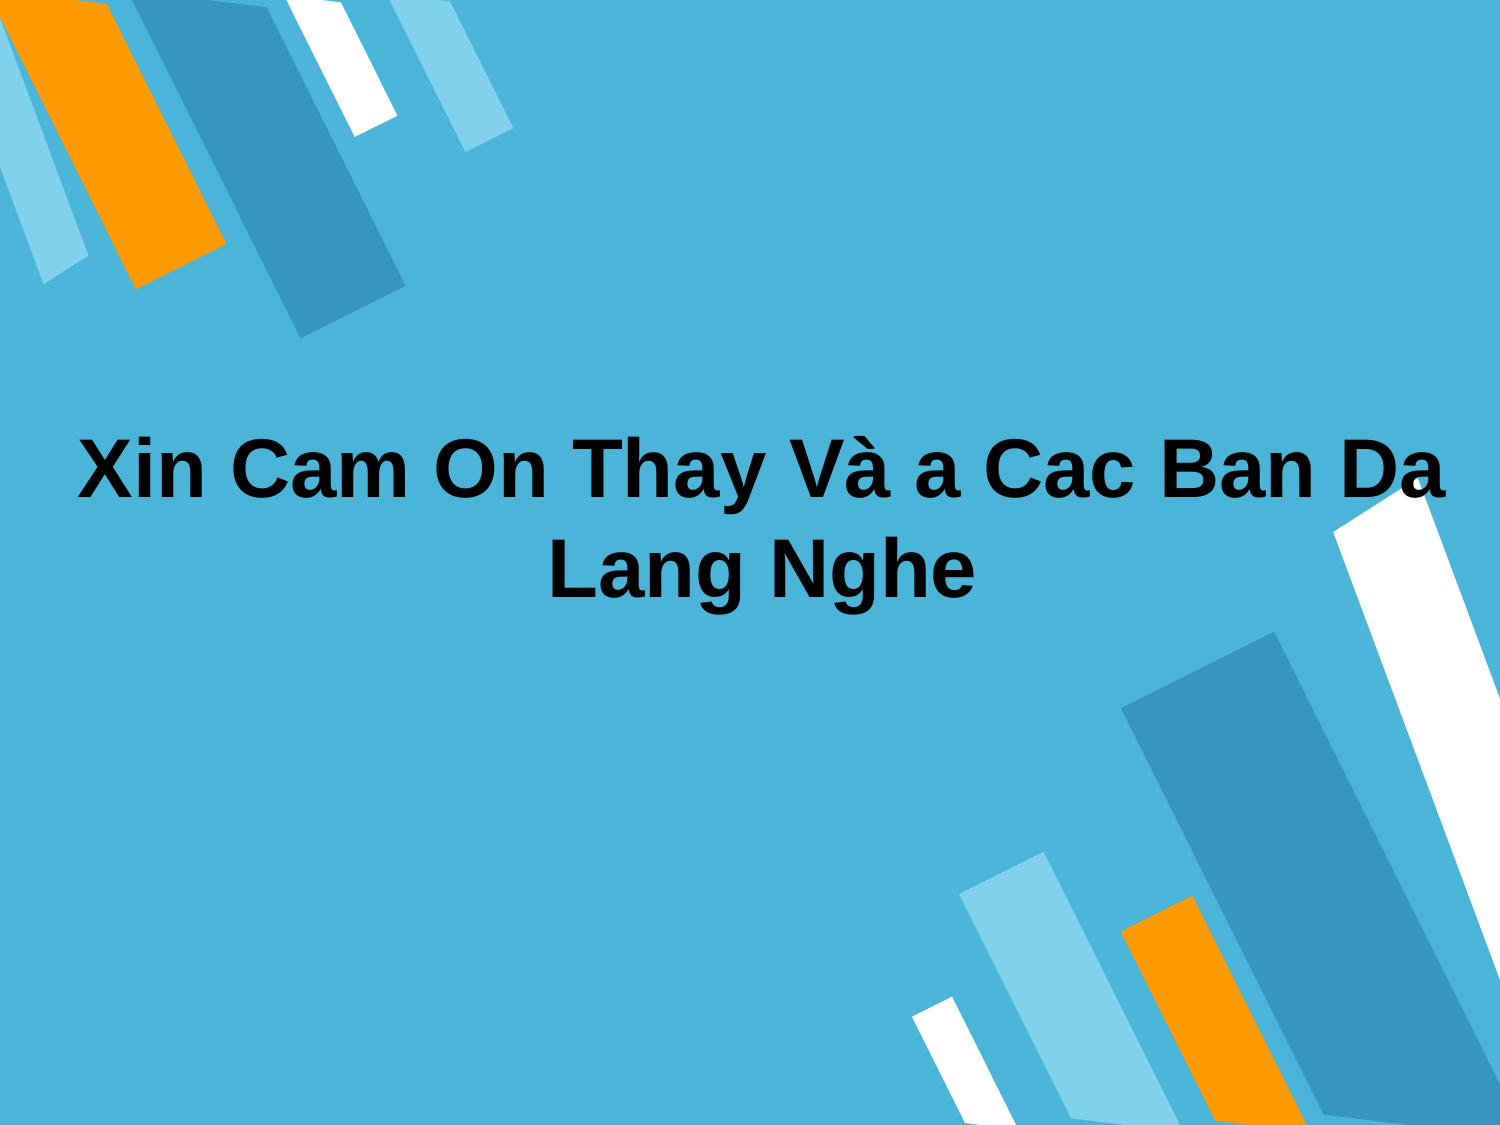

# Xin Cam On Thay Và a Cac Ban Da Lang Nghe